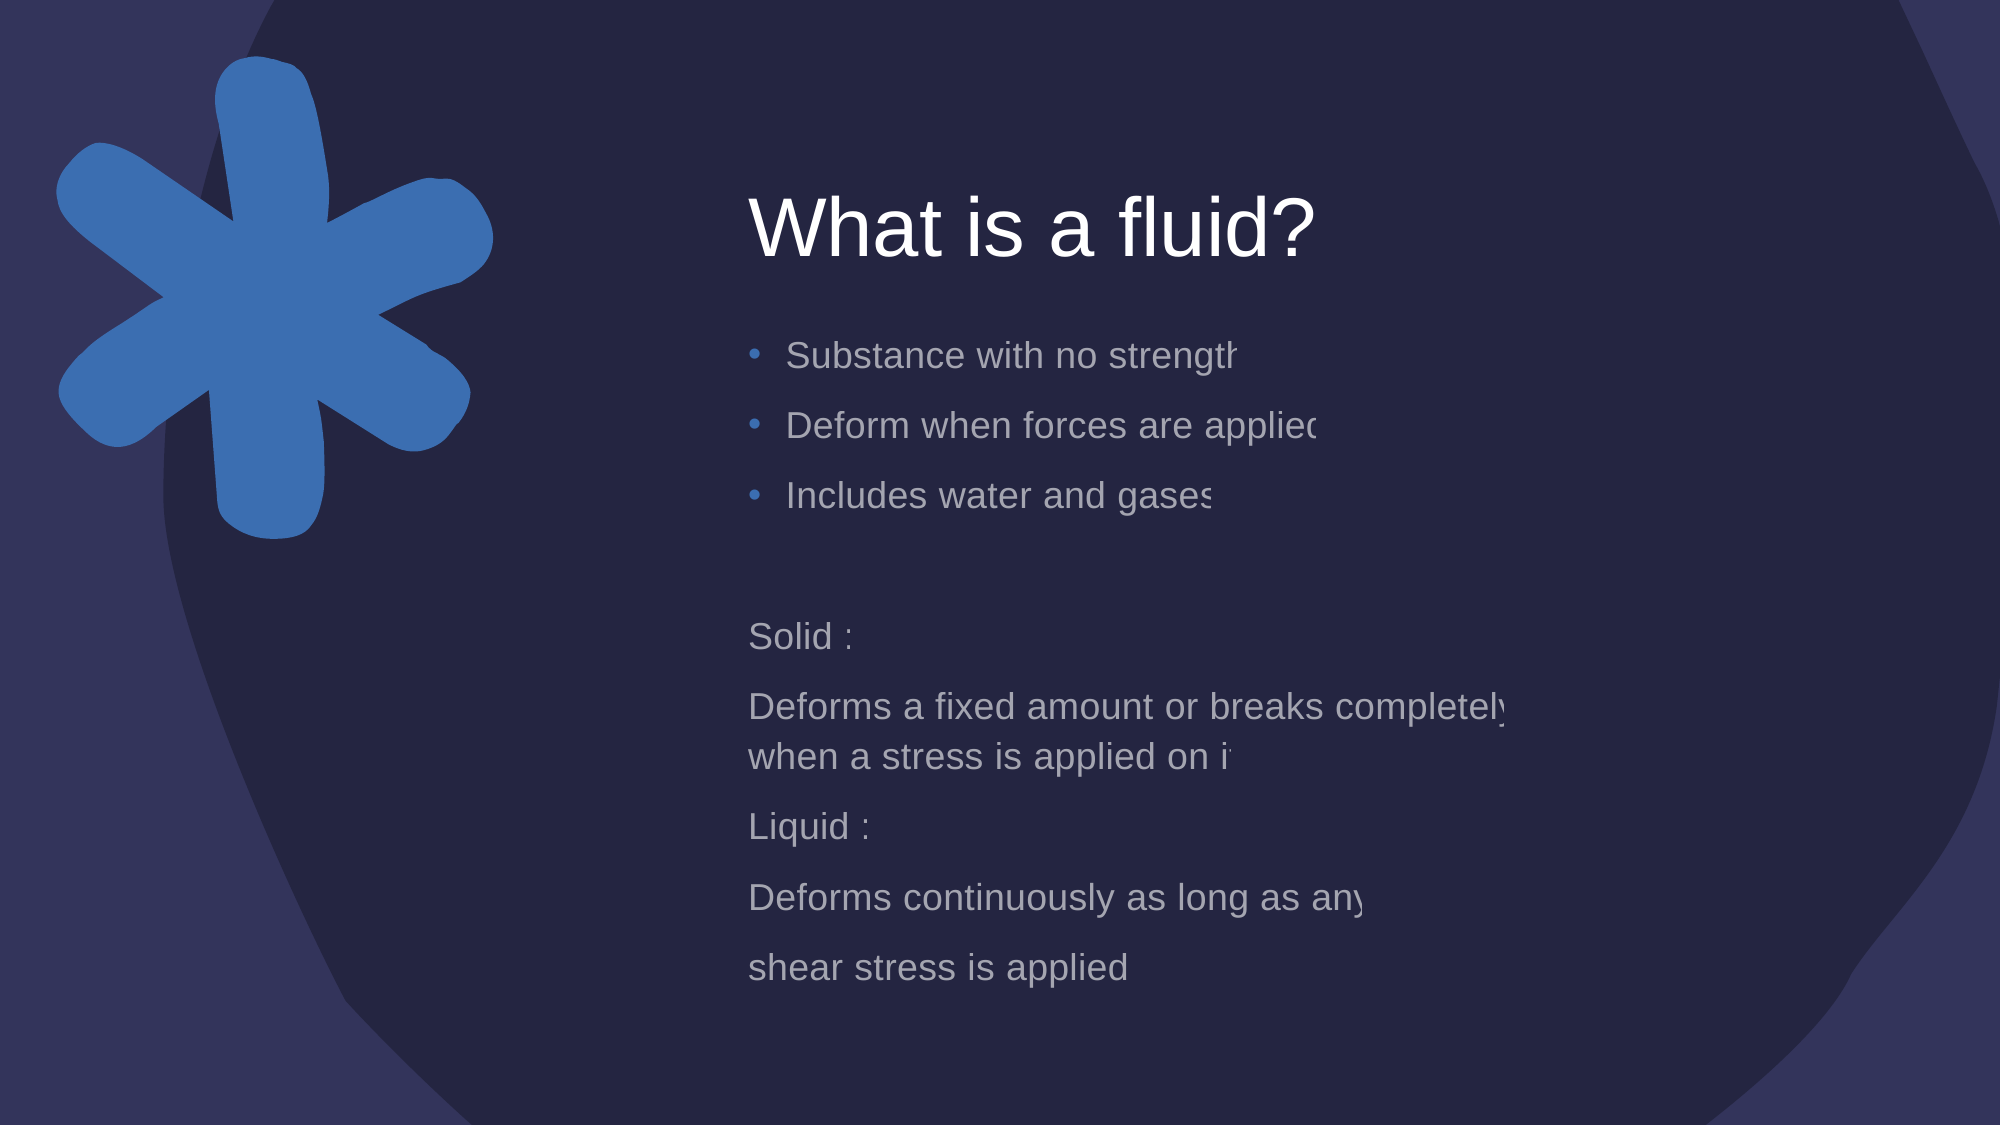

# What is a fluid?
Substance with no strength
Deform when forces are applied
Includes water and gases

Solid :
Deforms a fixed amount or breaks completely when a stress is applied on it
Liquid :
Deforms continuously as long as any
shear stress is applied.